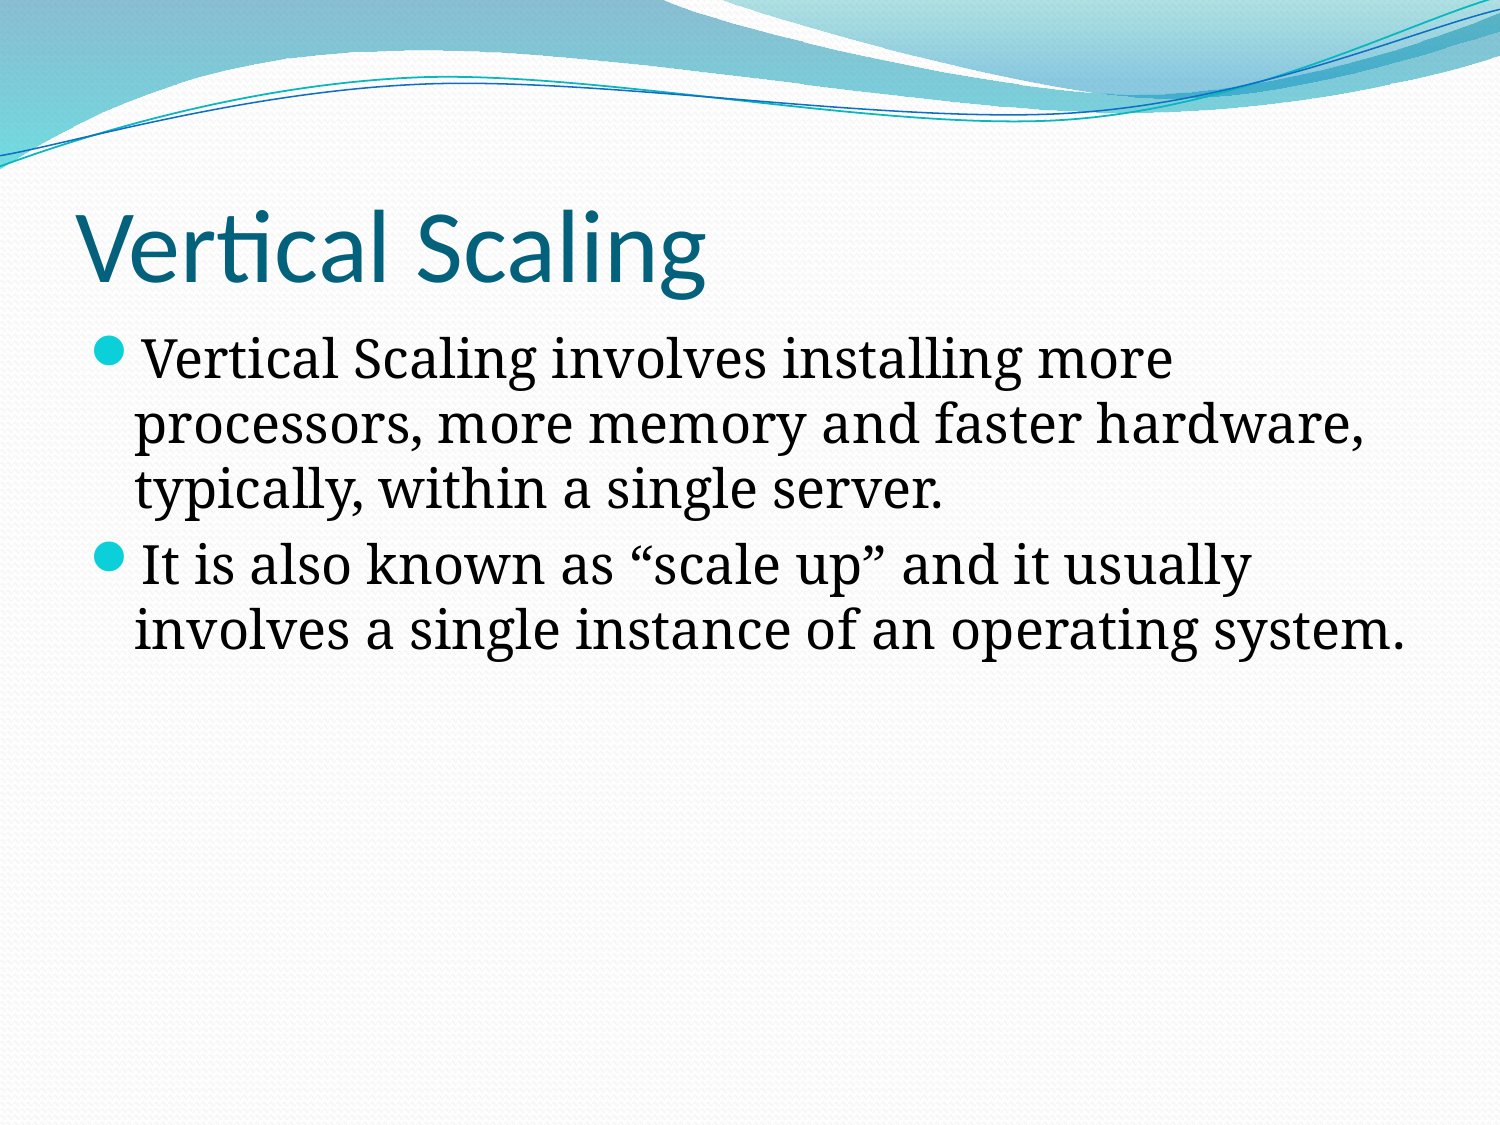

# Vertical Scaling
Vertical Scaling involves installing more processors, more memory and faster hardware, typically, within a single server.
It is also known as “scale up” and it usually involves a single instance of an operating system.